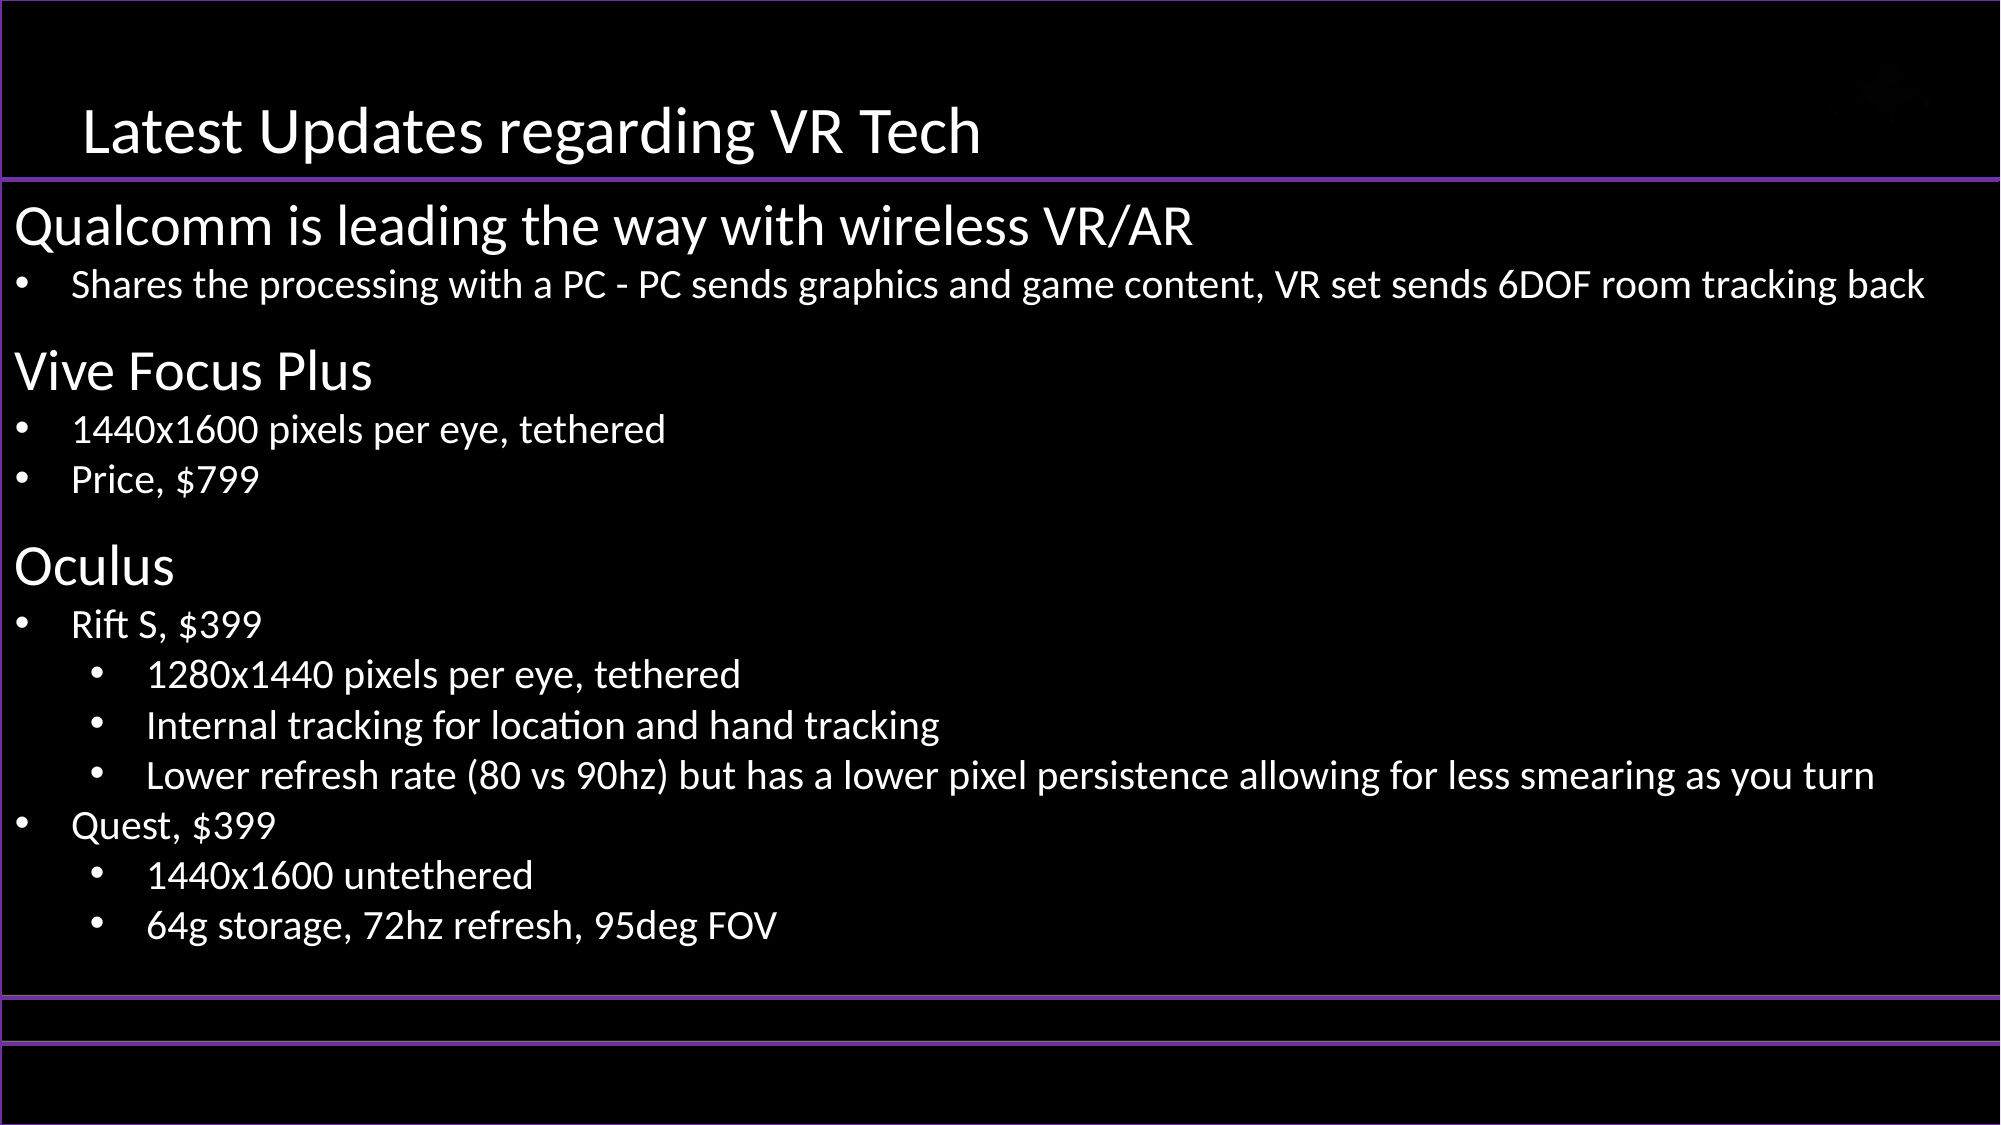

Latest Updates regarding VR Tech

Qualcomm is leading the way with wireless VR/AR
Shares the processing with a PC - PC sends graphics and game content, VR set sends 6DOF room tracking back

Vive Focus Plus
1440x1600 pixels per eye, tethered
Price, $799

Oculus
Rift S, $399
1280x1440 pixels per eye, tethered
Internal tracking for location and hand tracking
Lower refresh rate (80 vs 90hz) but has a lower pixel persistence allowing for less smearing as you turn
Quest, $399
1440x1600 untethered
64g storage, 72hz refresh, 95deg FOV